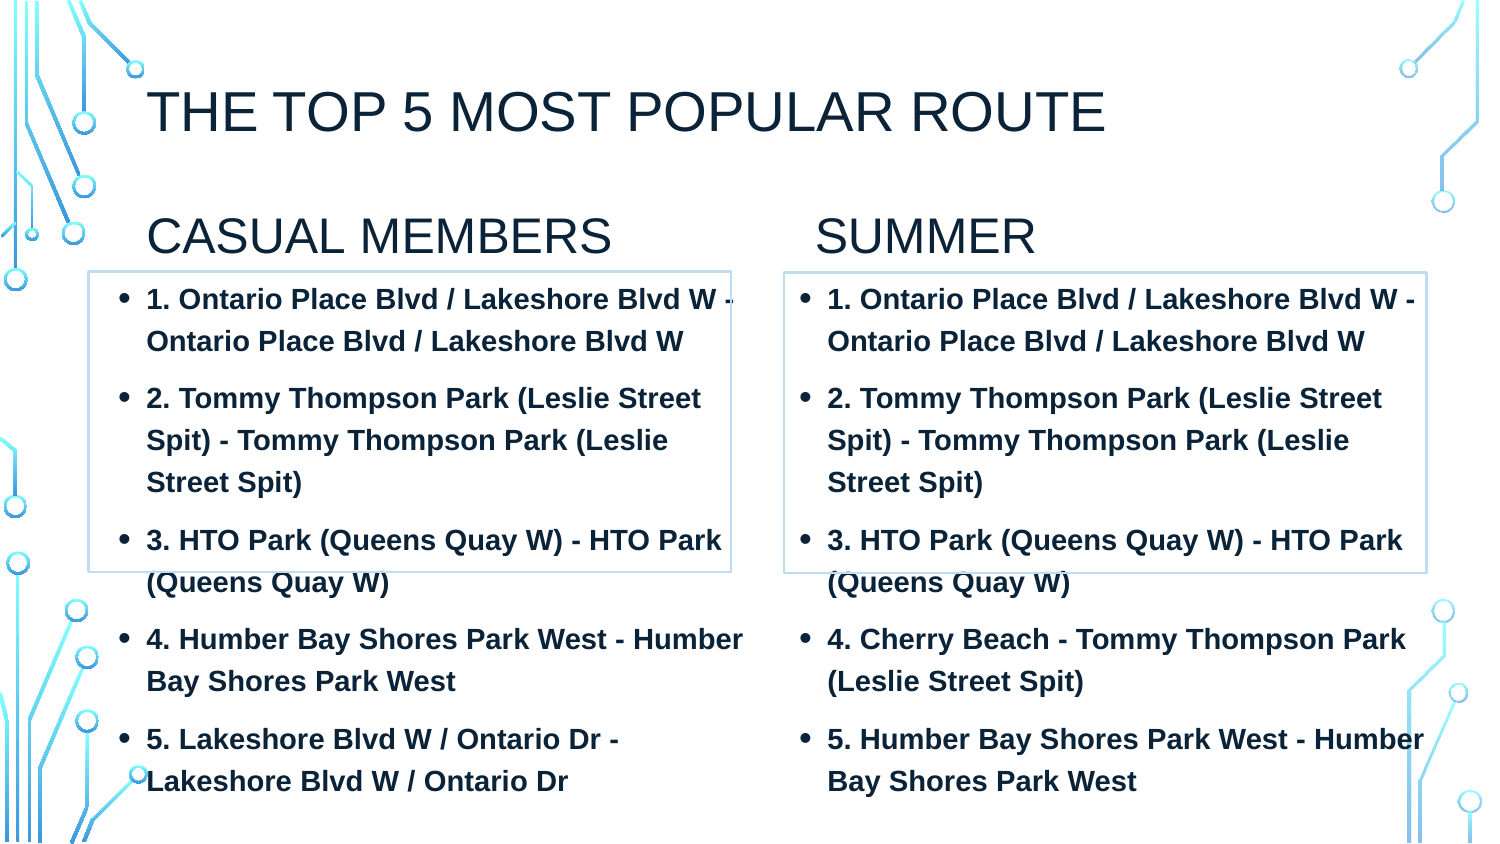

# The Top 5 most popular route
Casual Members
Summer
1. Ontario Place Blvd / Lakeshore Blvd W - Ontario Place Blvd / Lakeshore Blvd W
2. Tommy Thompson Park (Leslie Street Spit) - Tommy Thompson Park (Leslie Street Spit)
3. HTO Park (Queens Quay W) - HTO Park (Queens Quay W)
4. Humber Bay Shores Park West - Humber Bay Shores Park West
5. Lakeshore Blvd W / Ontario Dr - Lakeshore Blvd W / Ontario Dr

1. Ontario Place Blvd / Lakeshore Blvd W - Ontario Place Blvd / Lakeshore Blvd W
2. Tommy Thompson Park (Leslie Street Spit) - Tommy Thompson Park (Leslie Street Spit)
3. HTO Park (Queens Quay W) - HTO Park (Queens Quay W)
4. Cherry Beach - Tommy Thompson Park (Leslie Street Spit)
5. Humber Bay Shores Park West - Humber Bay Shores Park West